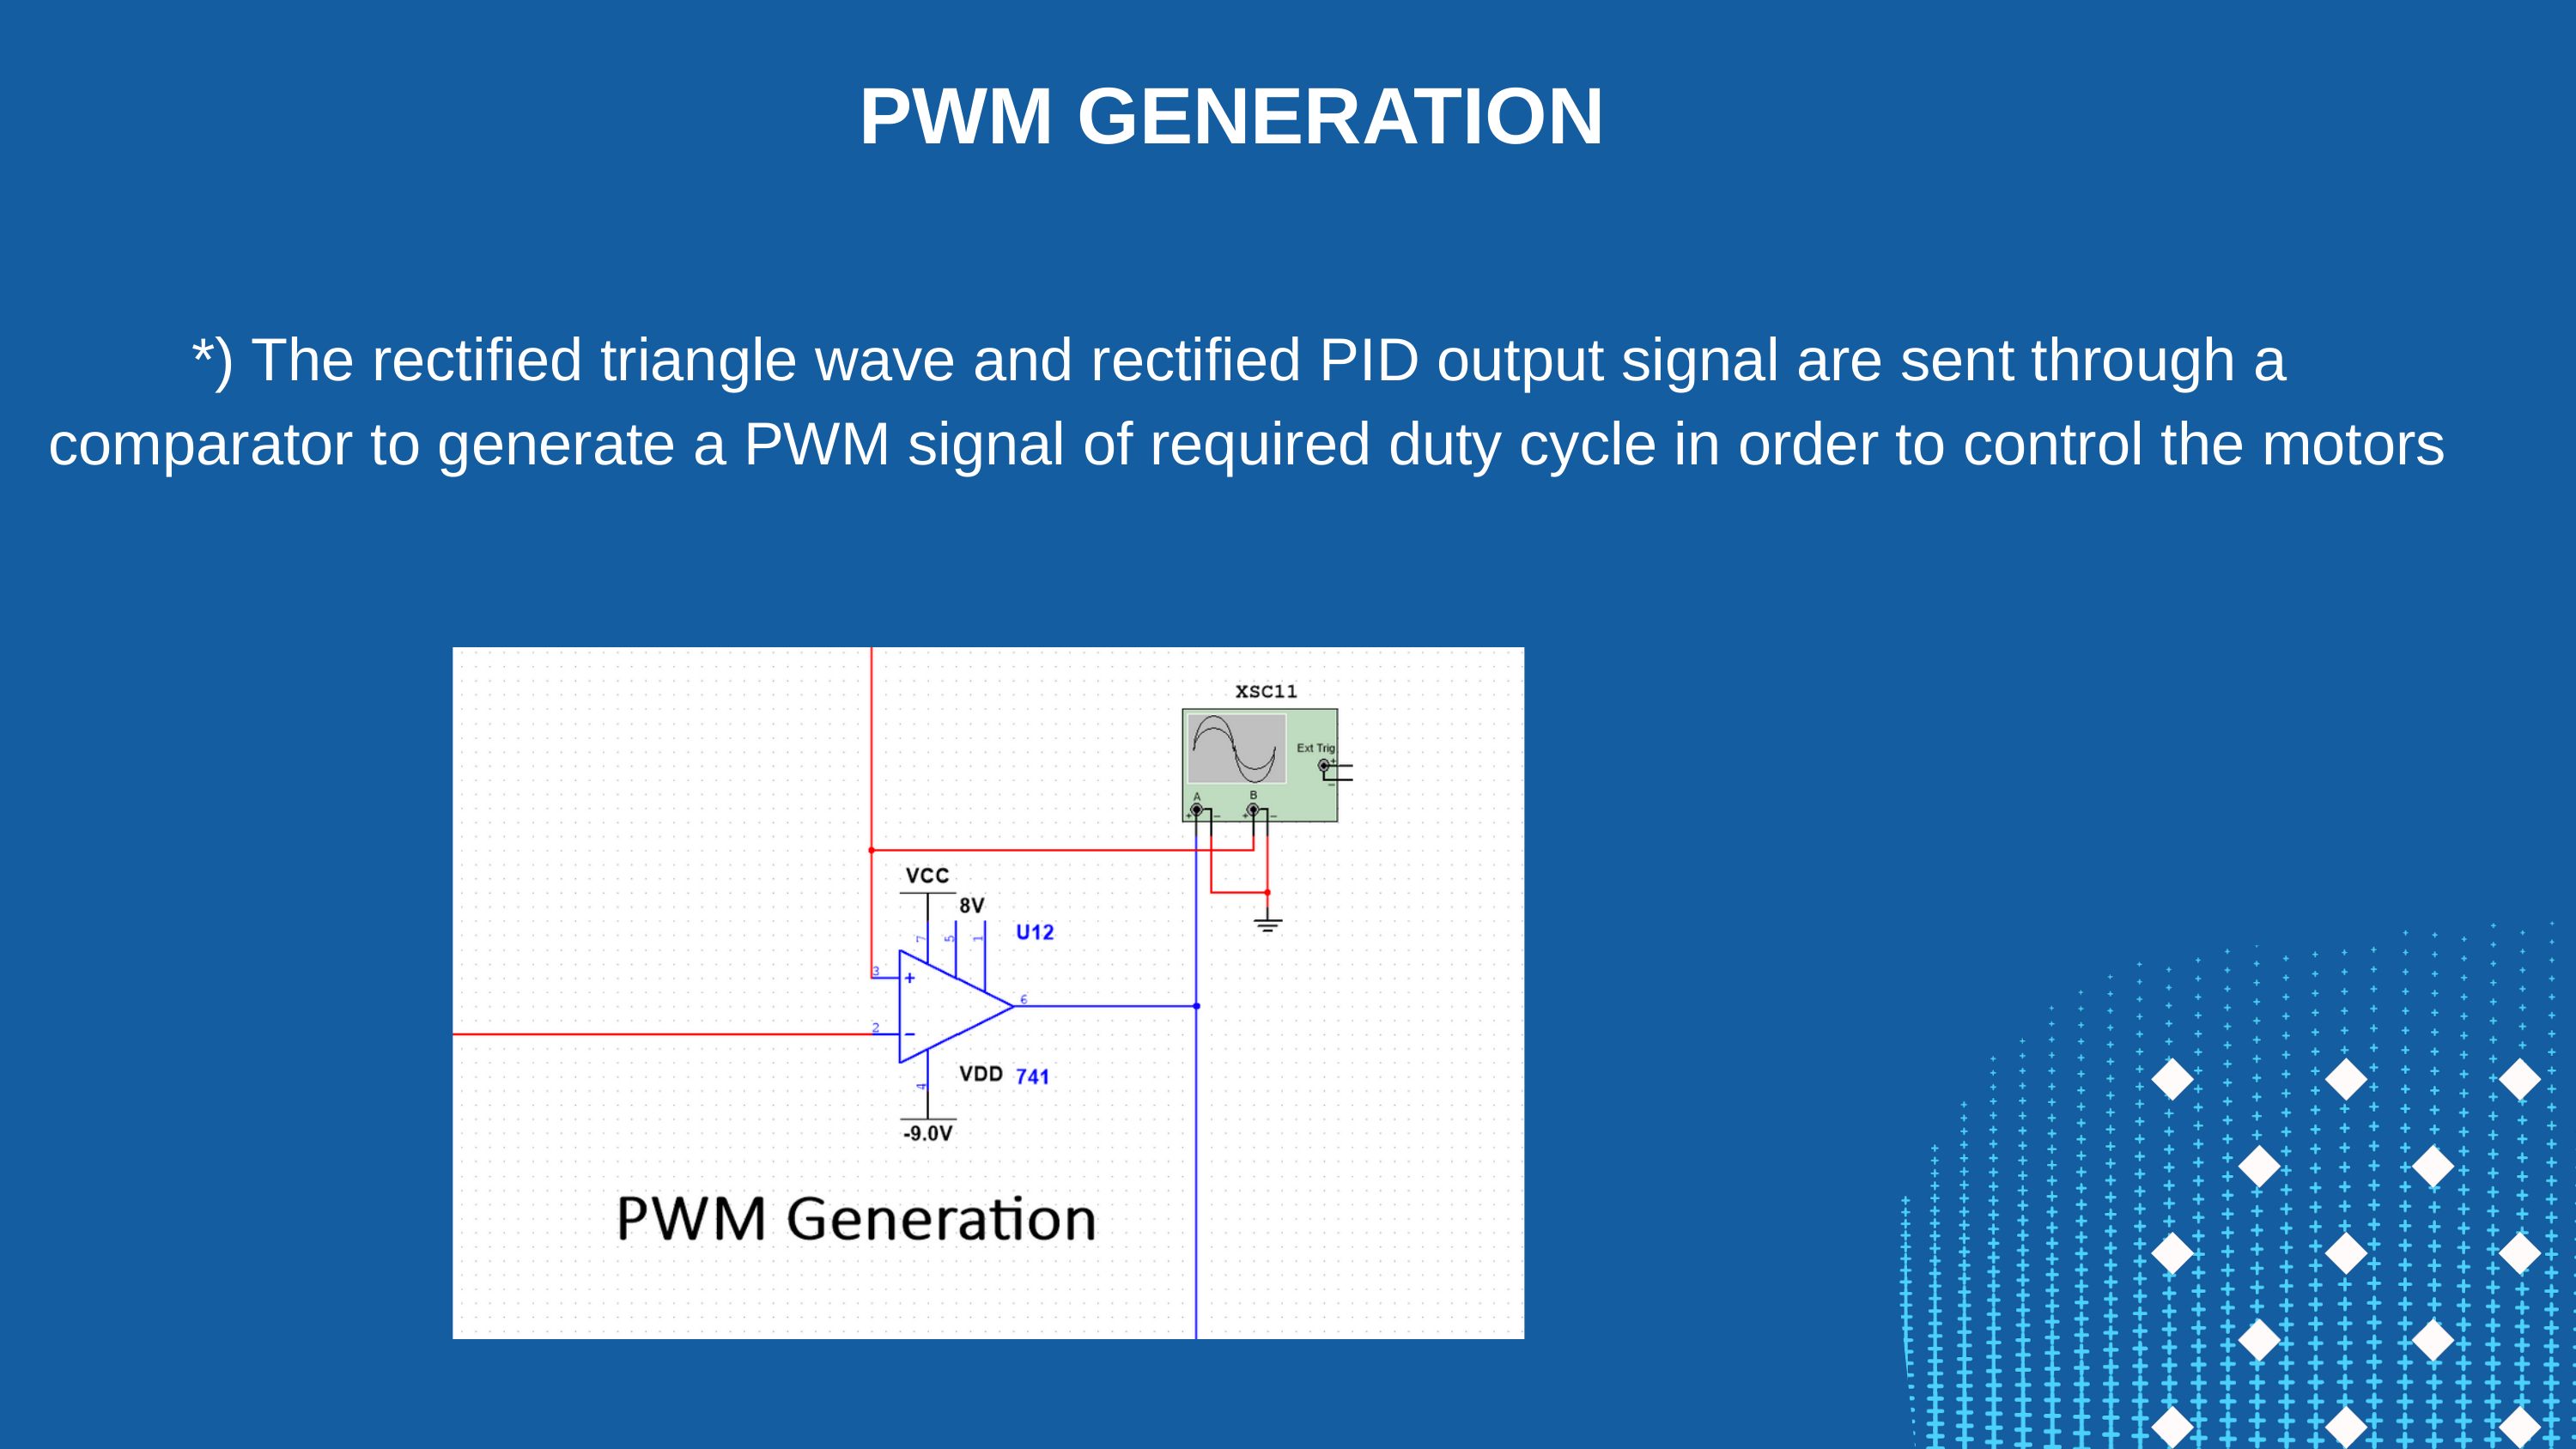

PWM GENERATION
*) The rectified triangle wave and rectified PID output signal are sent through a
 comparator to generate a PWM signal of required duty cycle in order to control the motors